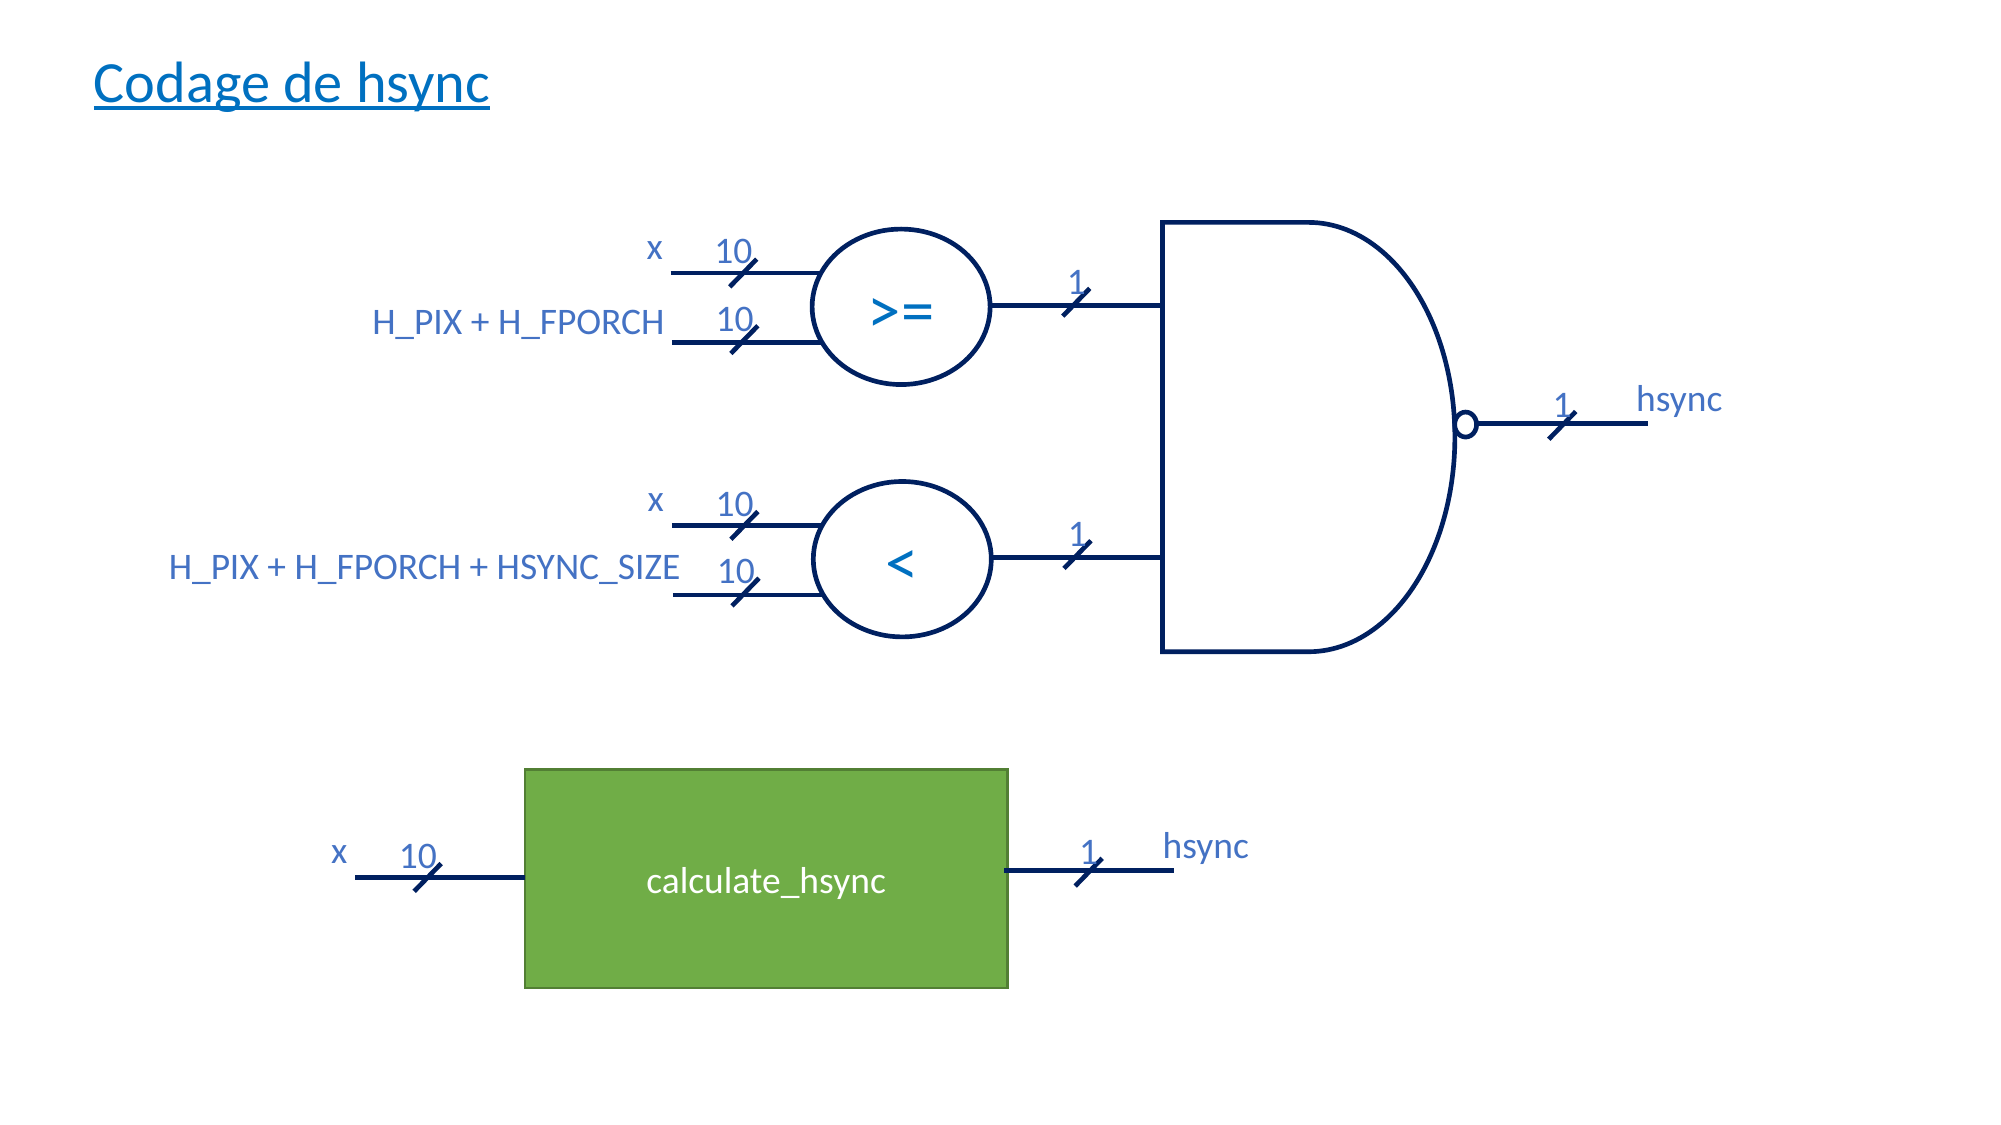

Codage de hsync
x
10

>=
1
10
H_PIX + H_FPORCH
hsync
1

x
10
<
1
H_PIX + H_FPORCH + HSYNC_SIZE
10
calculate_hsync
hsync
x
1
10